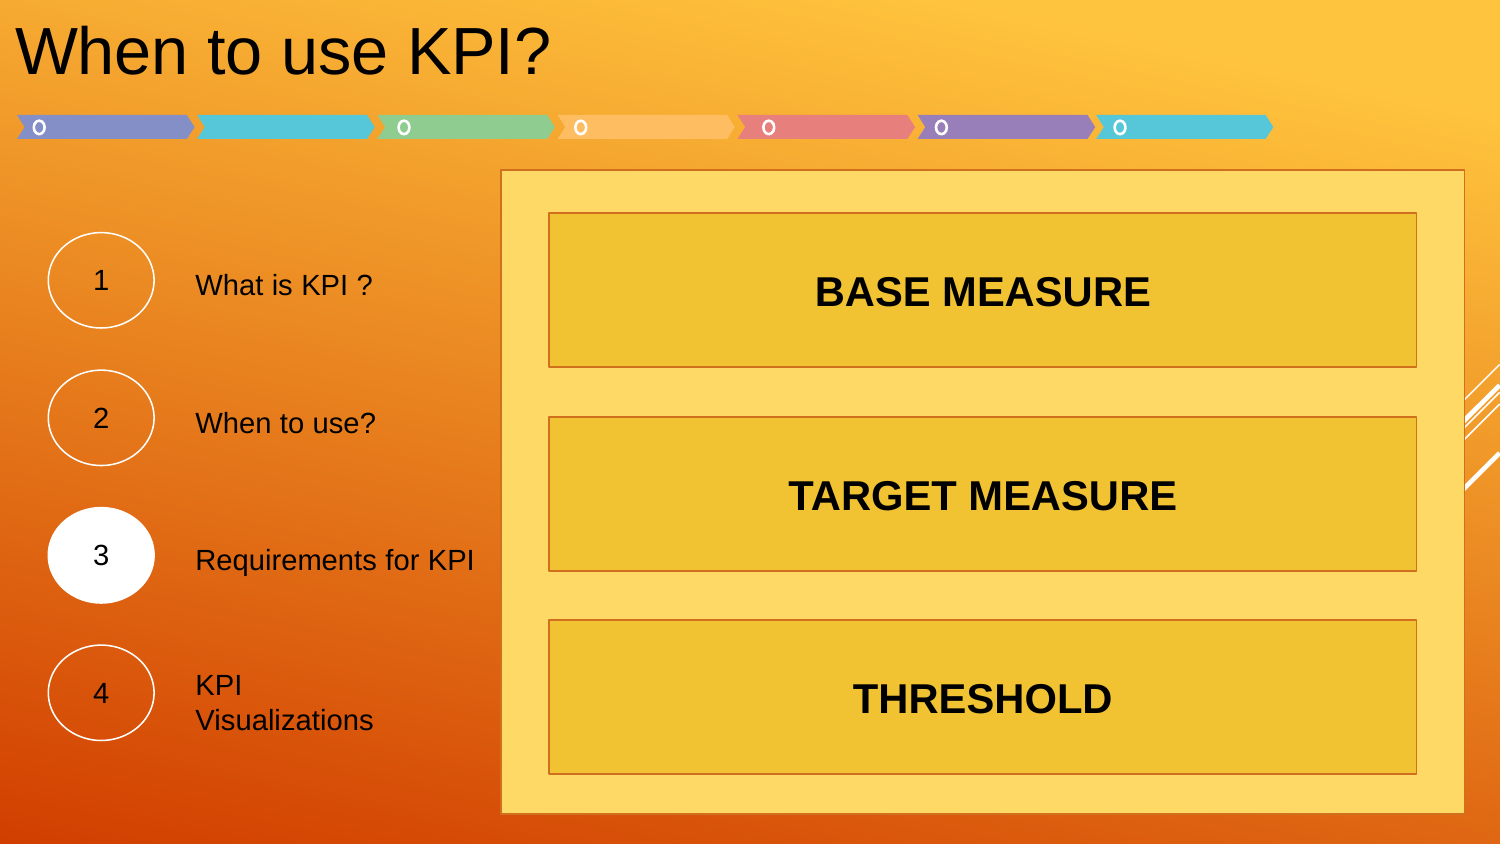

When to use KPI?

BASE MEASURE
1
What is KPI ?
2
When to use?
TARGET MEASURE

3
Requirements for KPI
THRESHOLD
4
KPI Visualizations